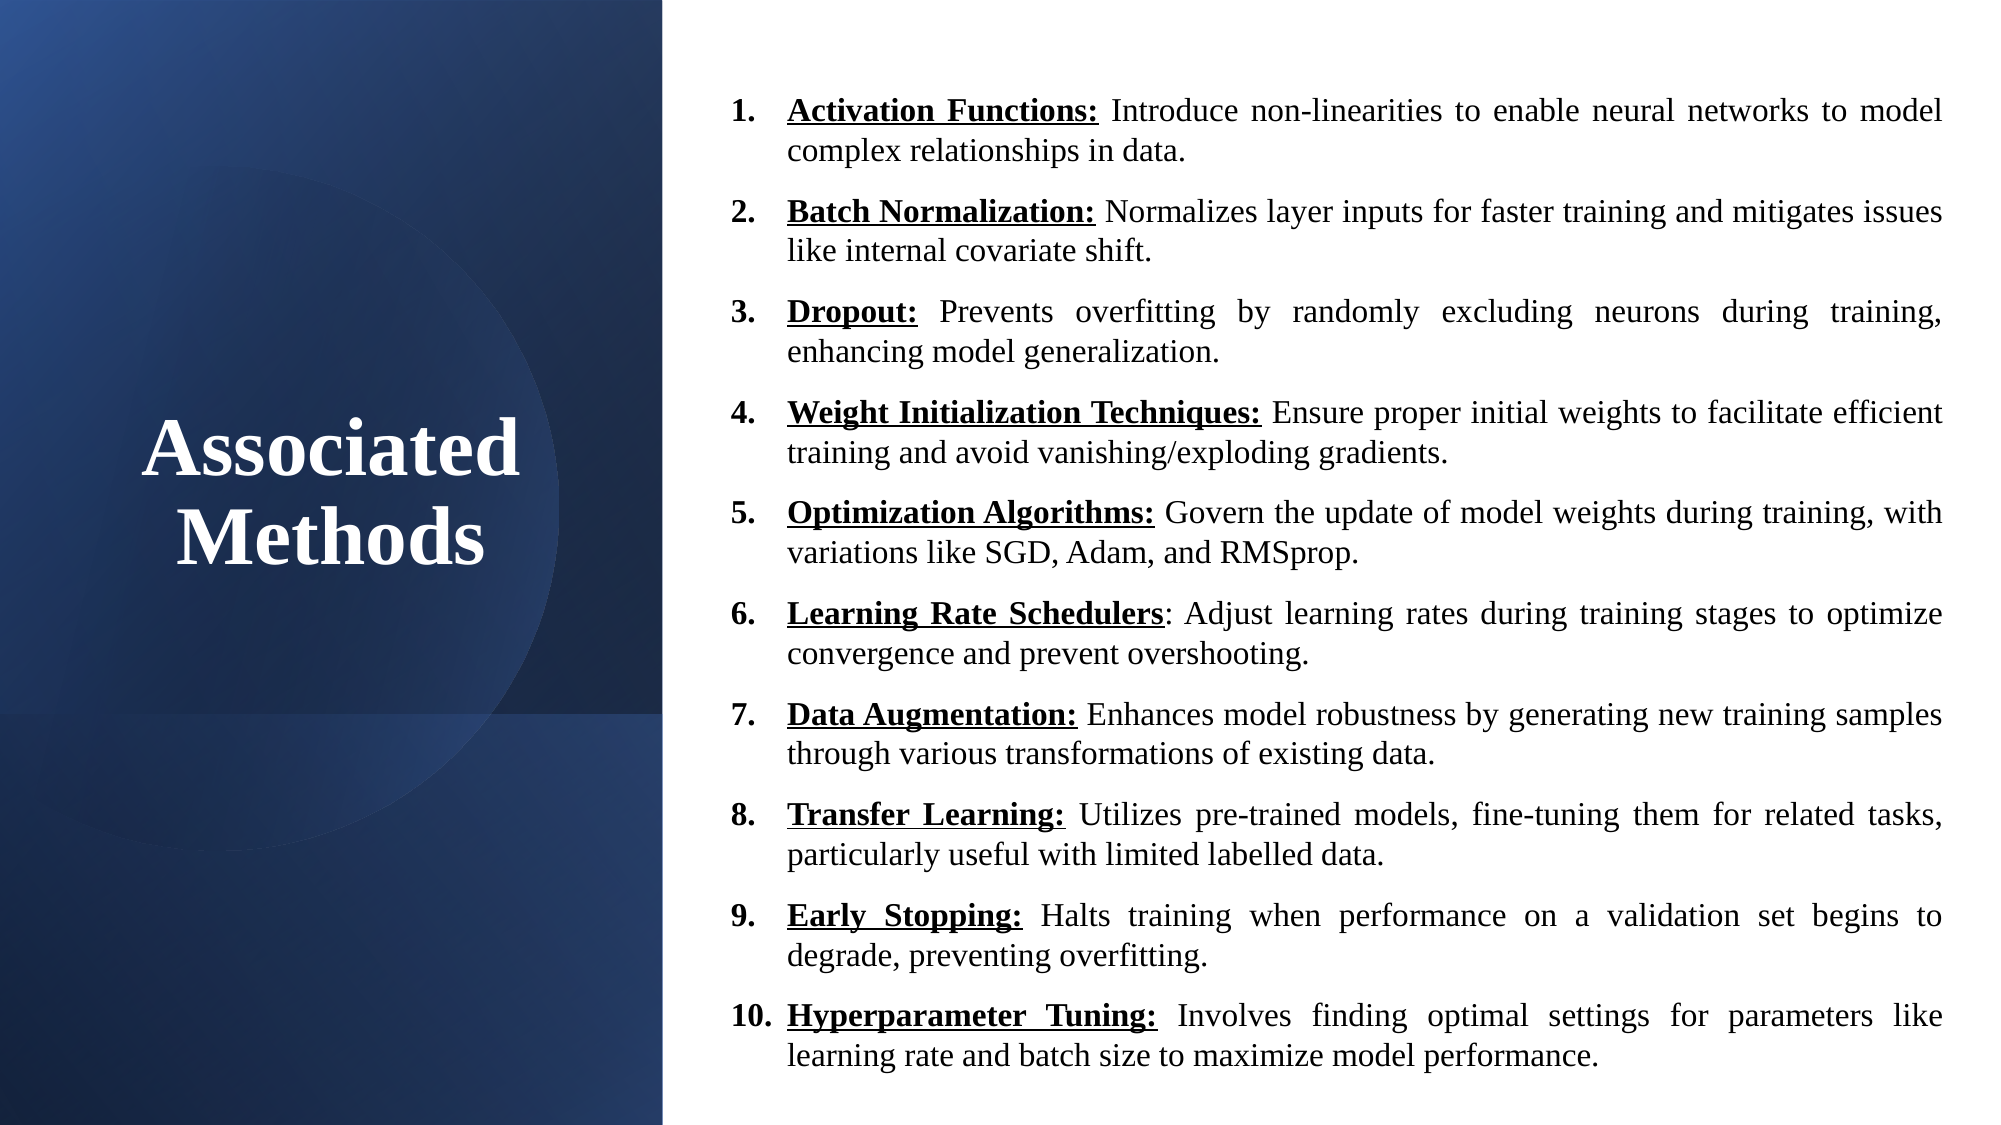

# Associated Methods
Activation Functions: Introduce non-linearities to enable neural networks to model complex relationships in data.
Batch Normalization: Normalizes layer inputs for faster training and mitigates issues like internal covariate shift.
Dropout: Prevents overfitting by randomly excluding neurons during training, enhancing model generalization.
Weight Initialization Techniques: Ensure proper initial weights to facilitate efficient training and avoid vanishing/exploding gradients.
Optimization Algorithms: Govern the update of model weights during training, with variations like SGD, Adam, and RMSprop.
Learning Rate Schedulers: Adjust learning rates during training stages to optimize convergence and prevent overshooting.
Data Augmentation: Enhances model robustness by generating new training samples through various transformations of existing data.
Transfer Learning: Utilizes pre-trained models, fine-tuning them for related tasks, particularly useful with limited labelled data.
Early Stopping: Halts training when performance on a validation set begins to degrade, preventing overfitting.
Hyperparameter Tuning: Involves finding optimal settings for parameters like learning rate and batch size to maximize model performance.

5